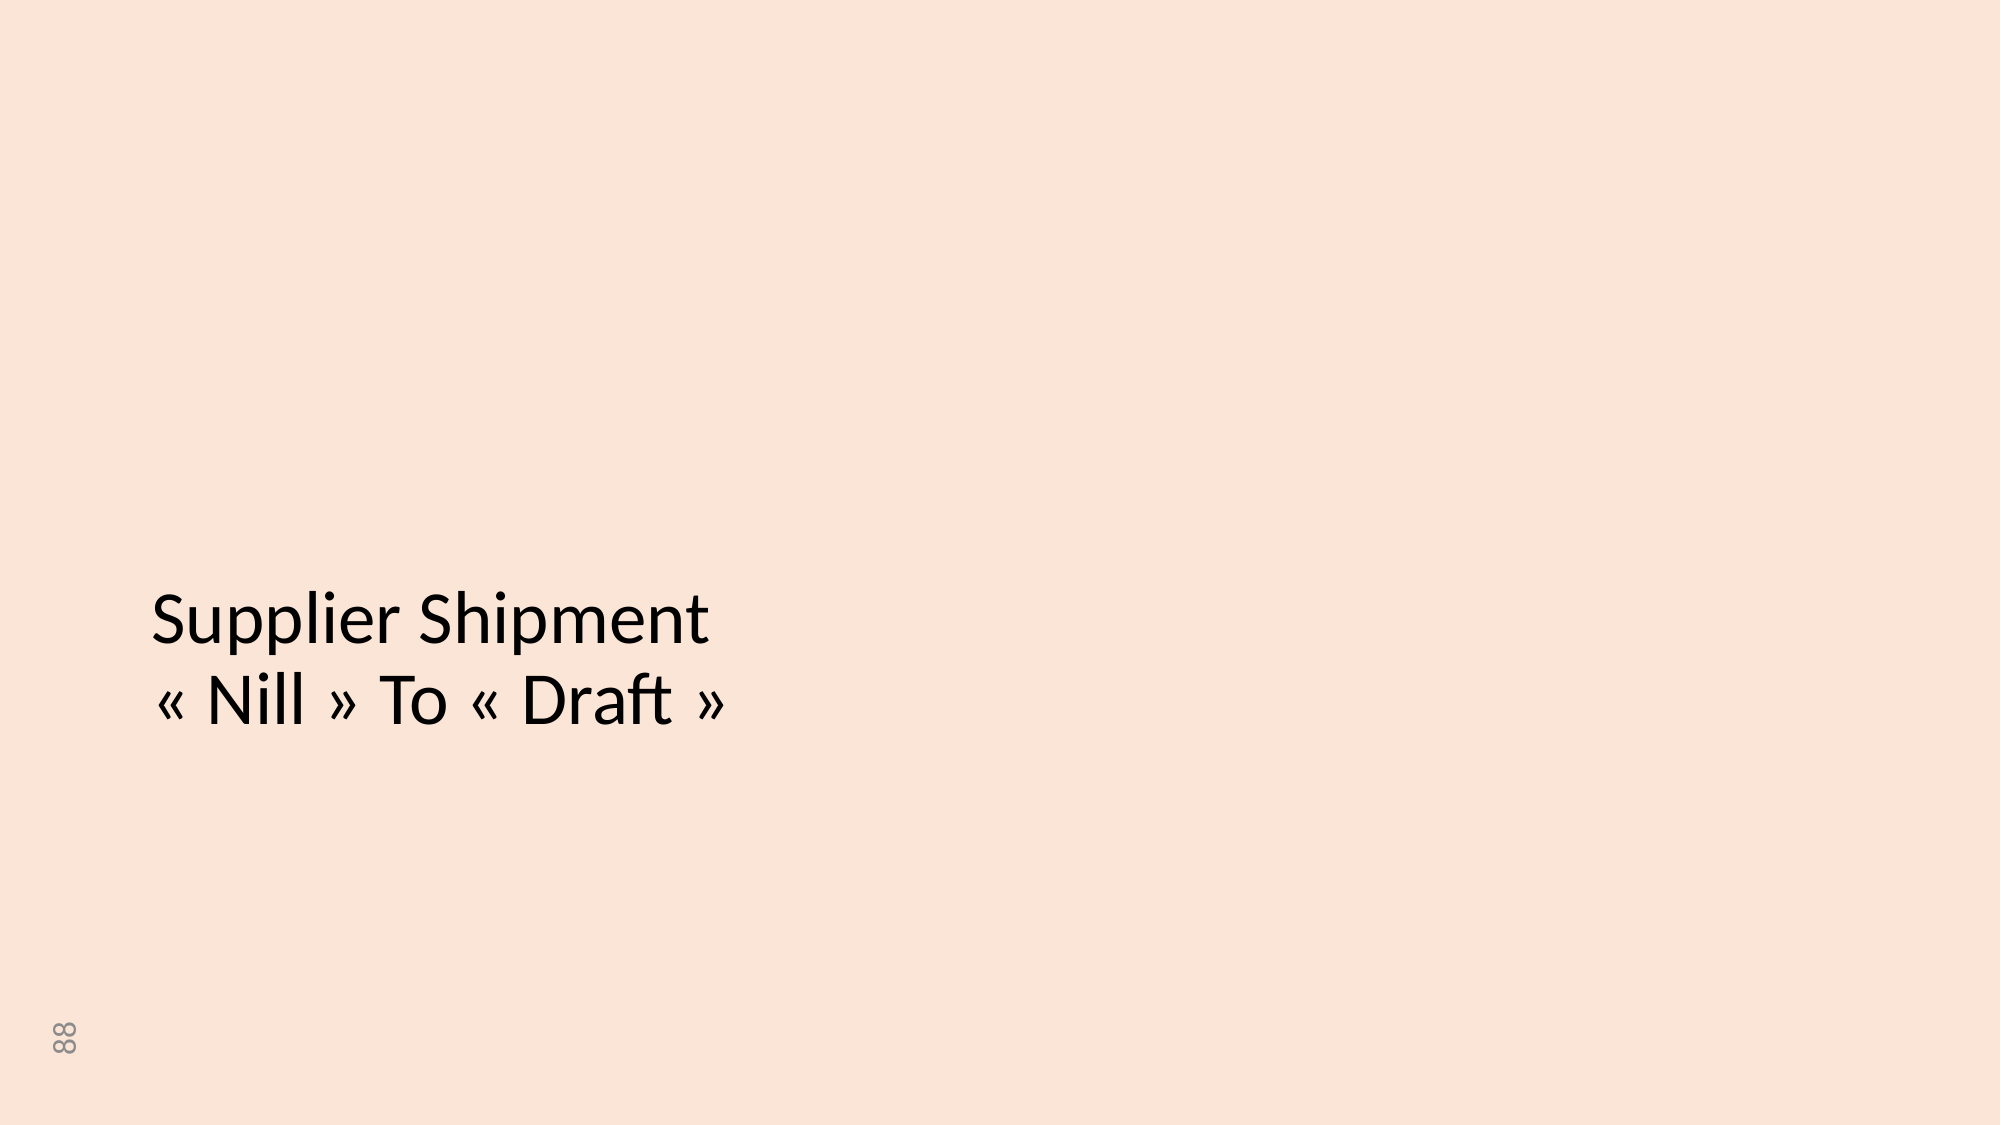

# Supplier Shipment « Nill » To « Draft »

88